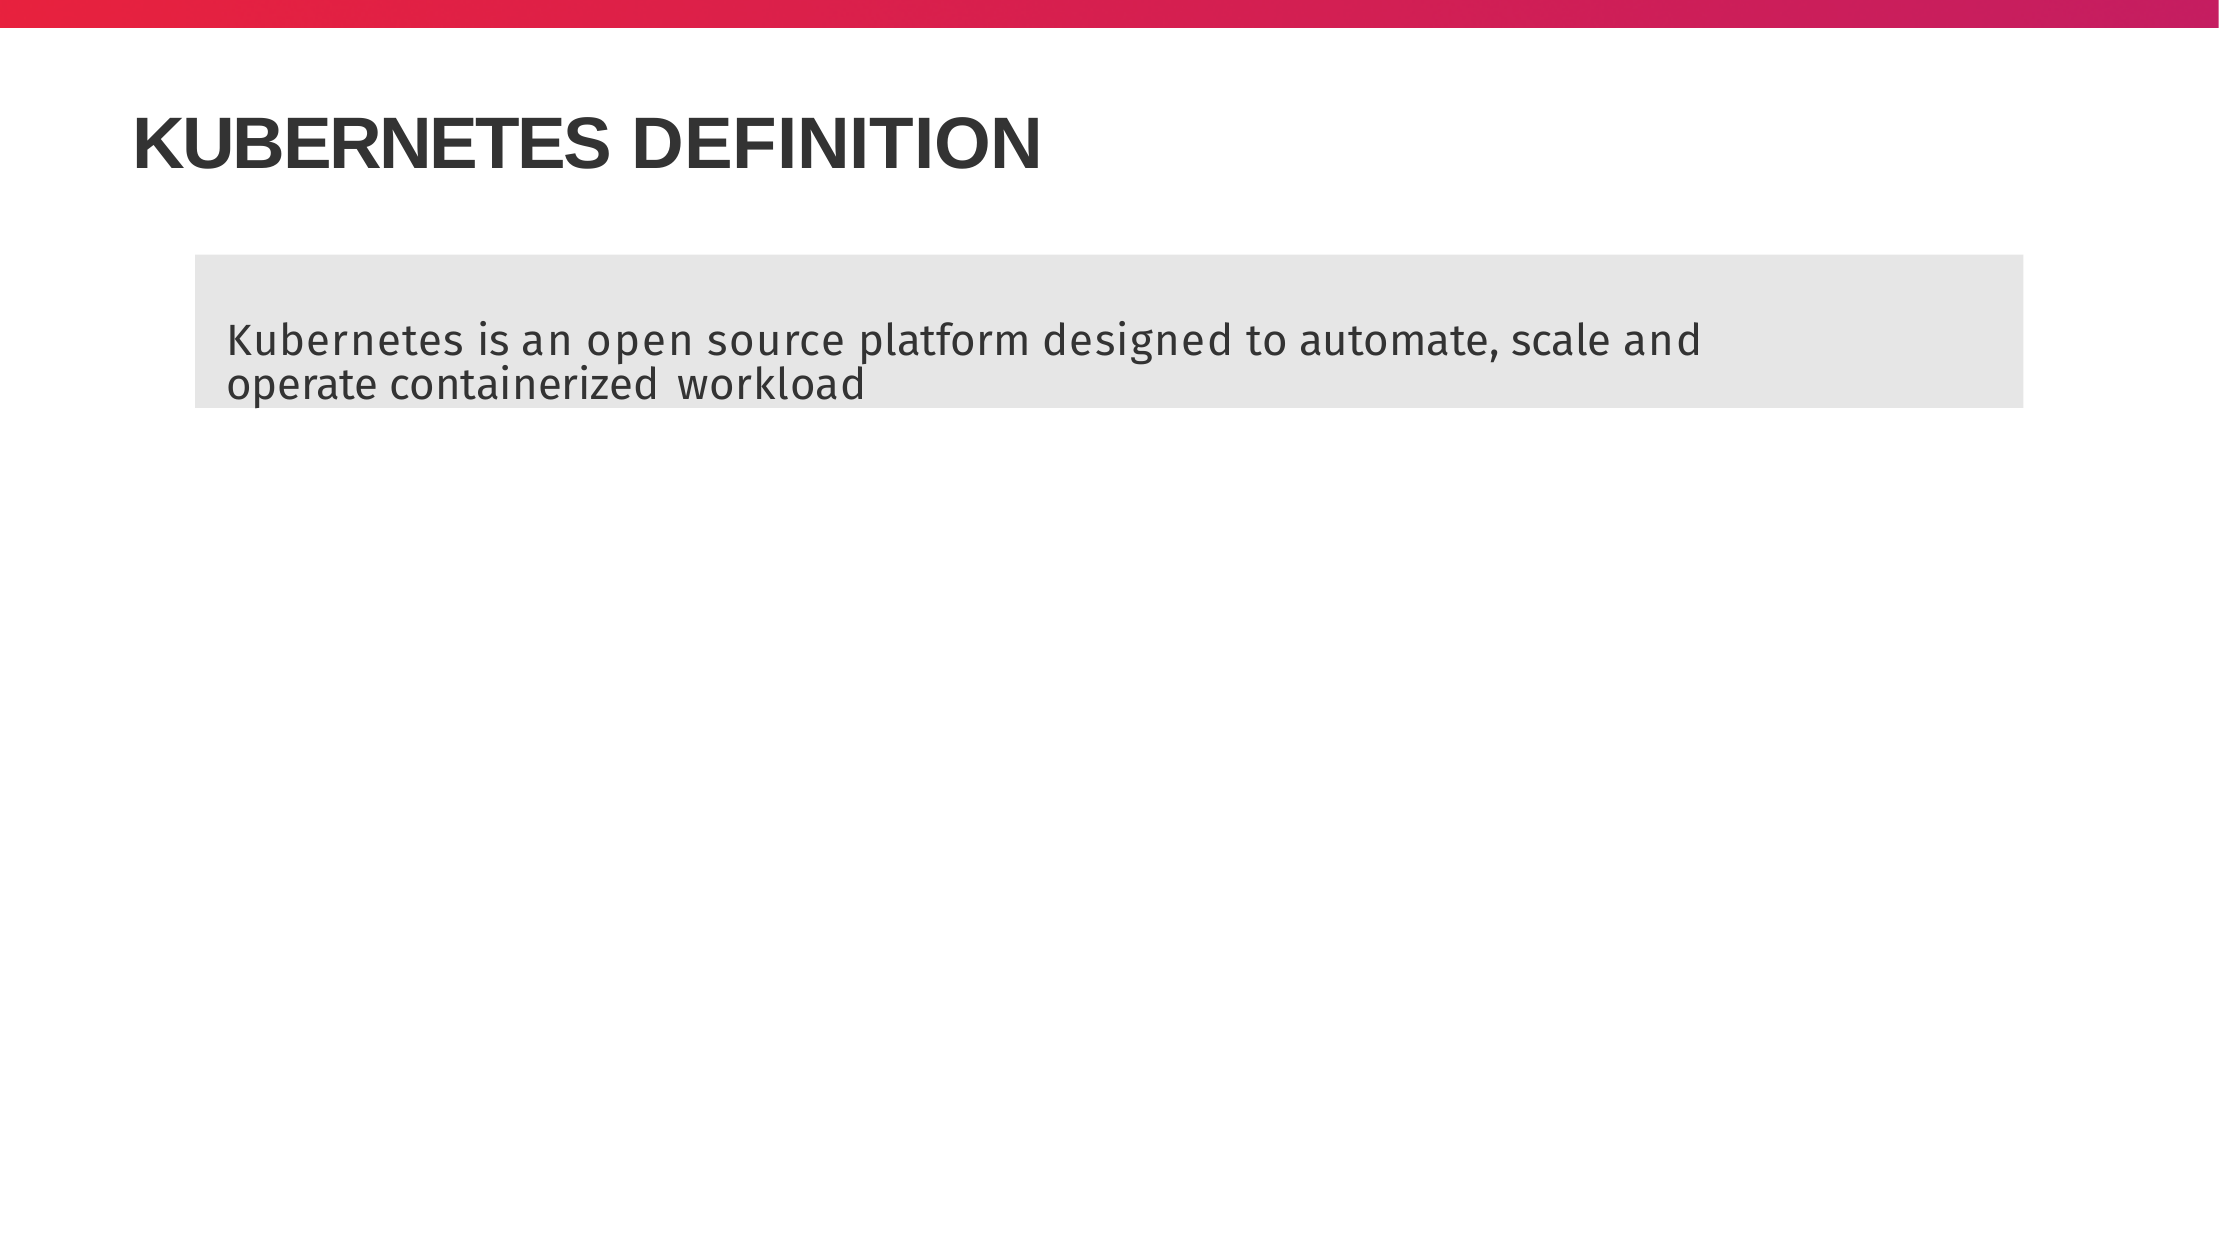

# KUBERNETES DEFINITION

Kubernetes is an open source platform designed to automate, scale and operate containerized workload